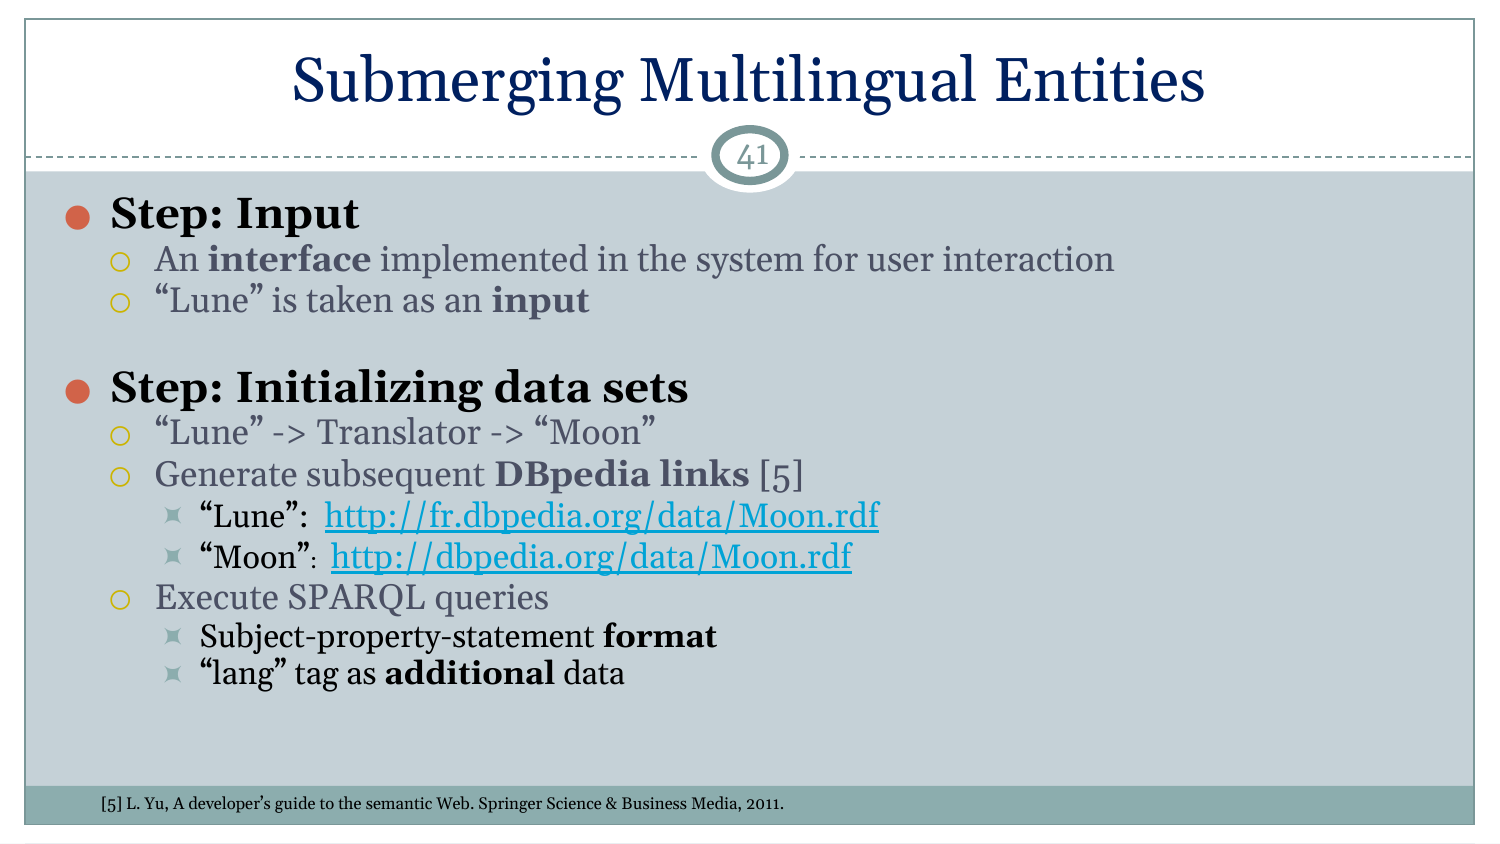

# Submerging Multilingual Entities
41
Step: Input
An interface implemented in the system for user interaction
“Lune” is taken as an input

Step: Initializing data sets
“Lune” -> Translator -> “Moon”
Generate subsequent DBpedia links [5]
“Lune”:  http://fr.dbpedia.org/data/Moon.rdf
“Moon”:  http://dbpedia.org/data/Moon.rdf
Execute SPARQL queries
Subject-property-statement format
“lang” tag as additional data

[5] L. Yu, A developer’s guide to the semantic Web. Springer Science & Business Media, 2011.